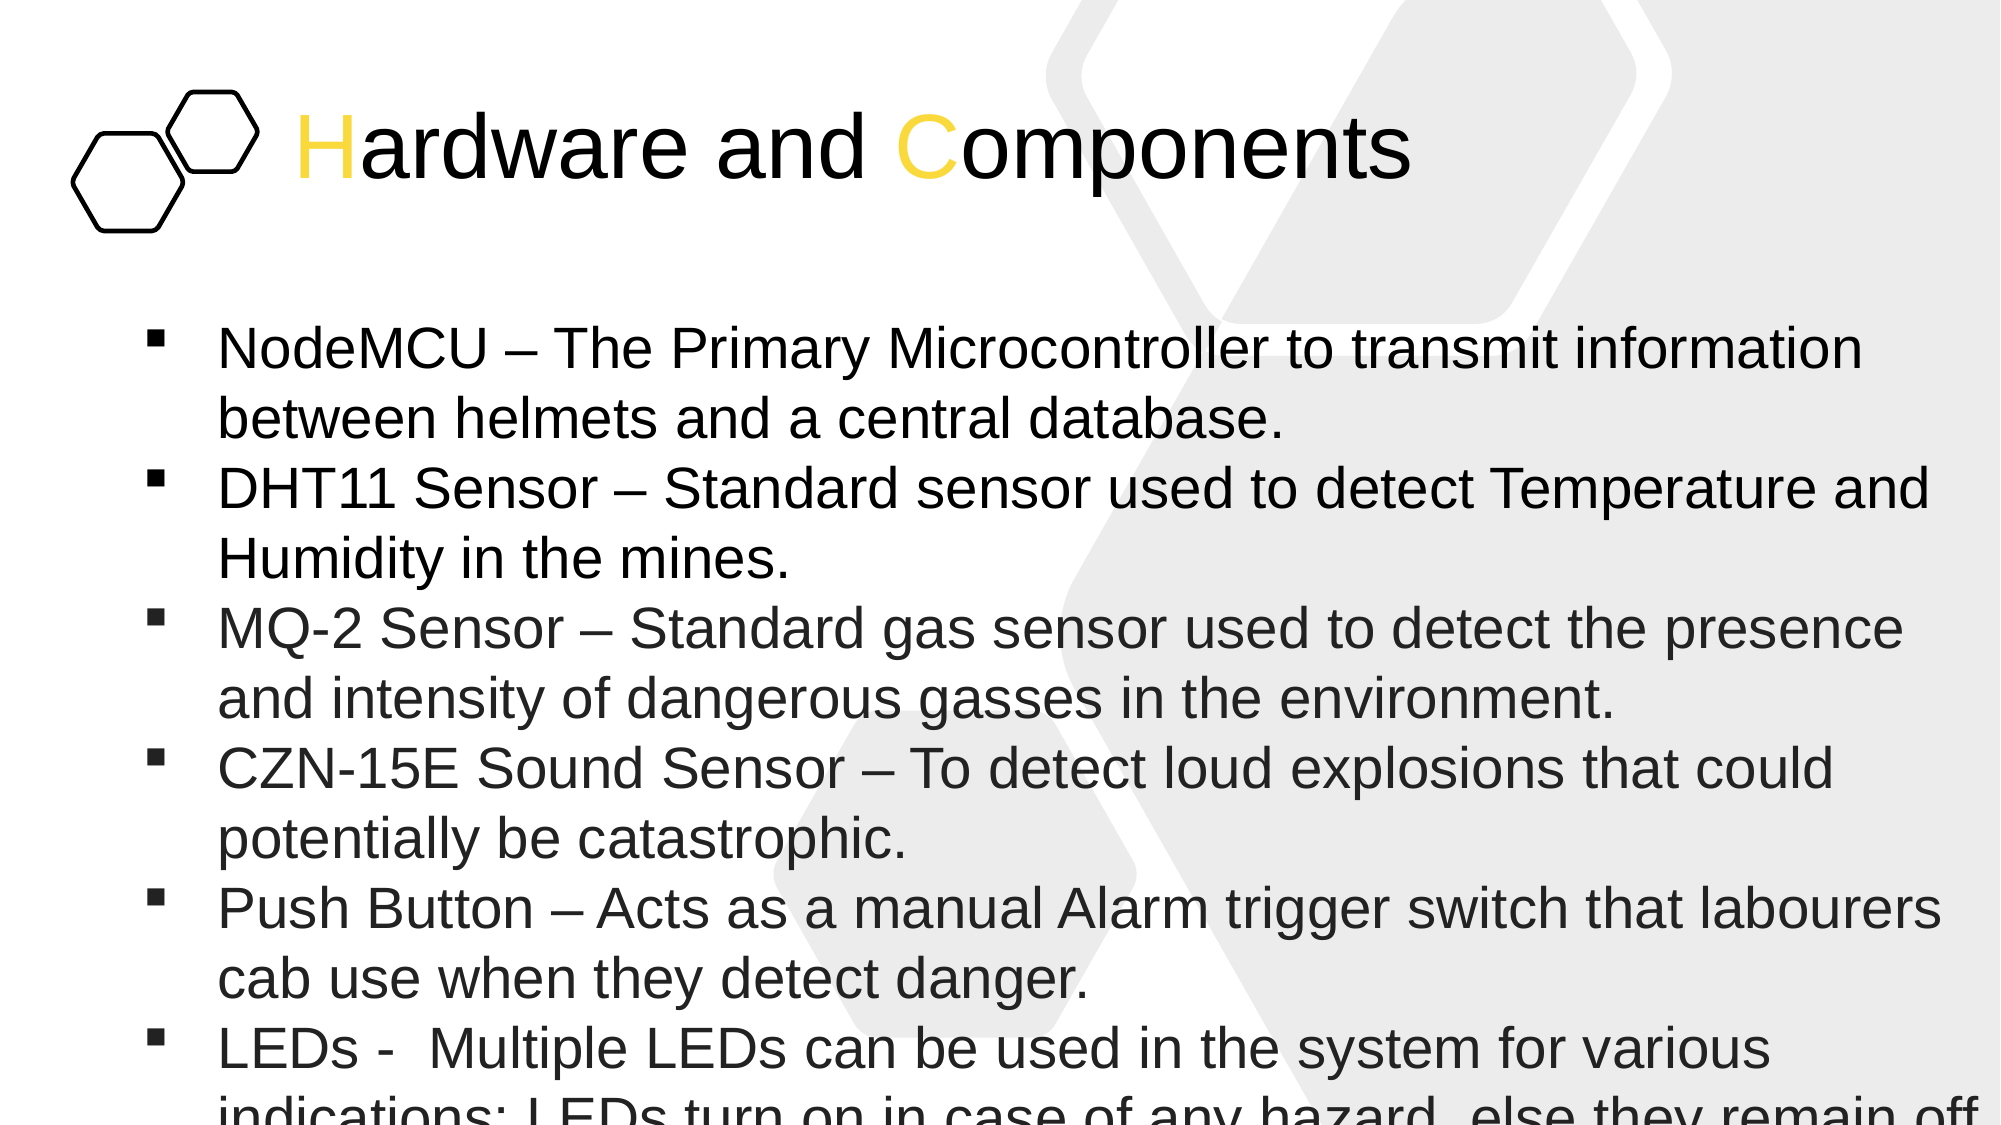

# Hardware and Components
NodeMCU – The Primary Microcontroller to transmit information between helmets and a central database.
DHT11 Sensor – Standard sensor used to detect Temperature and Humidity in the mines.
MQ-2 Sensor – Standard gas sensor used to detect the presence and intensity of dangerous gasses in the environment.
CZN-15E Sound Sensor – To detect loud explosions that could potentially be catastrophic.
Push Button – Acts as a manual Alarm trigger switch that labourers cab use when they detect danger.
LEDs -  Multiple LEDs can be used in the system for various indications: LEDs turn on in case of any hazard, else they remain off.